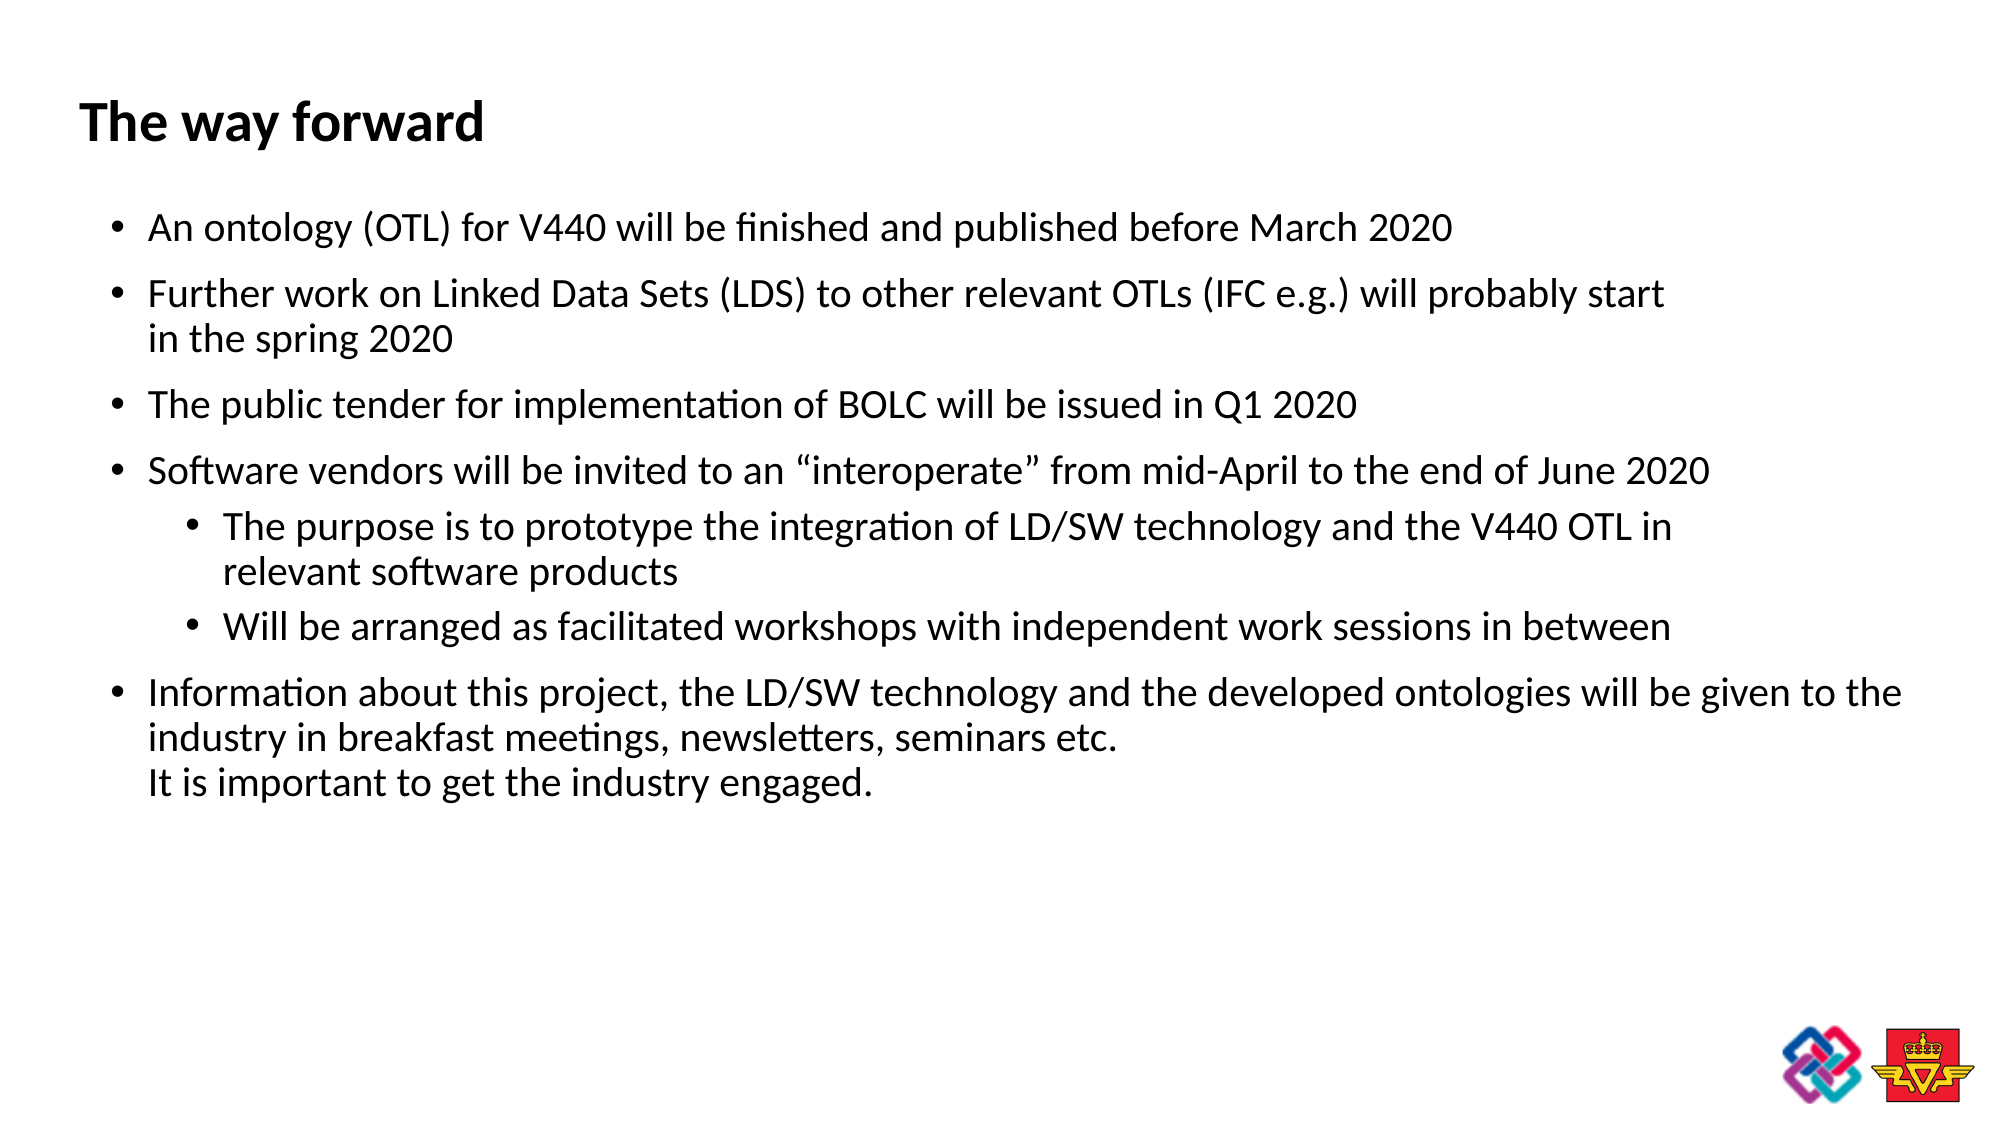

The way forward
An ontology (OTL) for V440 will be finished and published before March 2020
Further work on Linked Data Sets (LDS) to other relevant OTLs (IFC e.g.) will probably start
in the spring 2020
The public tender for implementation of BOLC will be issued in Q1 2020
Software vendors will be invited to an “interoperate” from mid-April to the end of June 2020
The purpose is to prototype the integration of LD/SW technology and the V440 OTL in
relevant software products
Will be arranged as facilitated workshops with independent work sessions in between
Information about this project, the LD/SW technology and the developed ontologies will be given to the
industry in breakfast meetings, newsletters, seminars etc.
It is important to get the industry engaged.